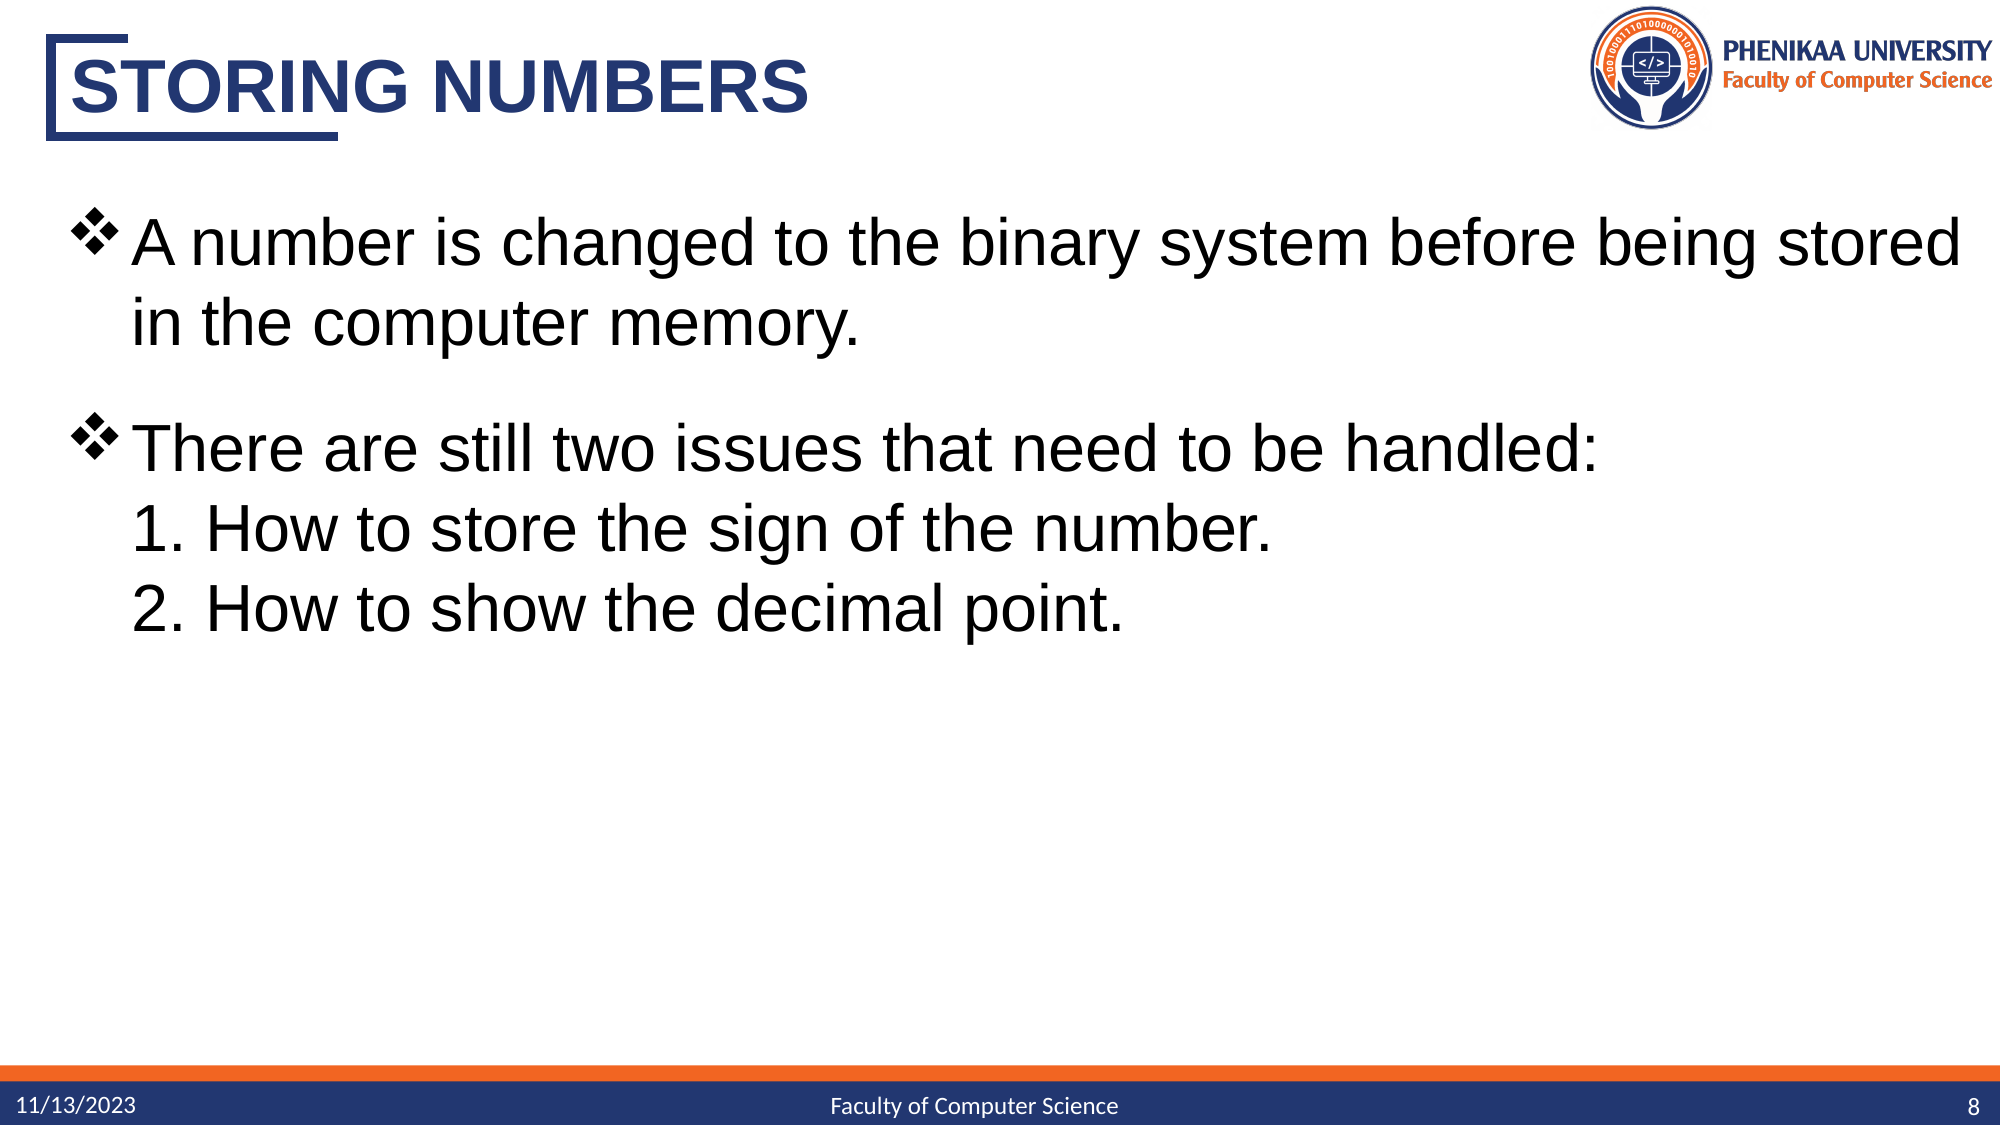

# STORING NUMBERS
A number is changed to the binary system before being stored in the computer memory.
There are still two issues that need to be handled:
1. How to store the sign of the number.
2. How to show the decimal point.

11/13/2023
8
Faculty of Computer Science